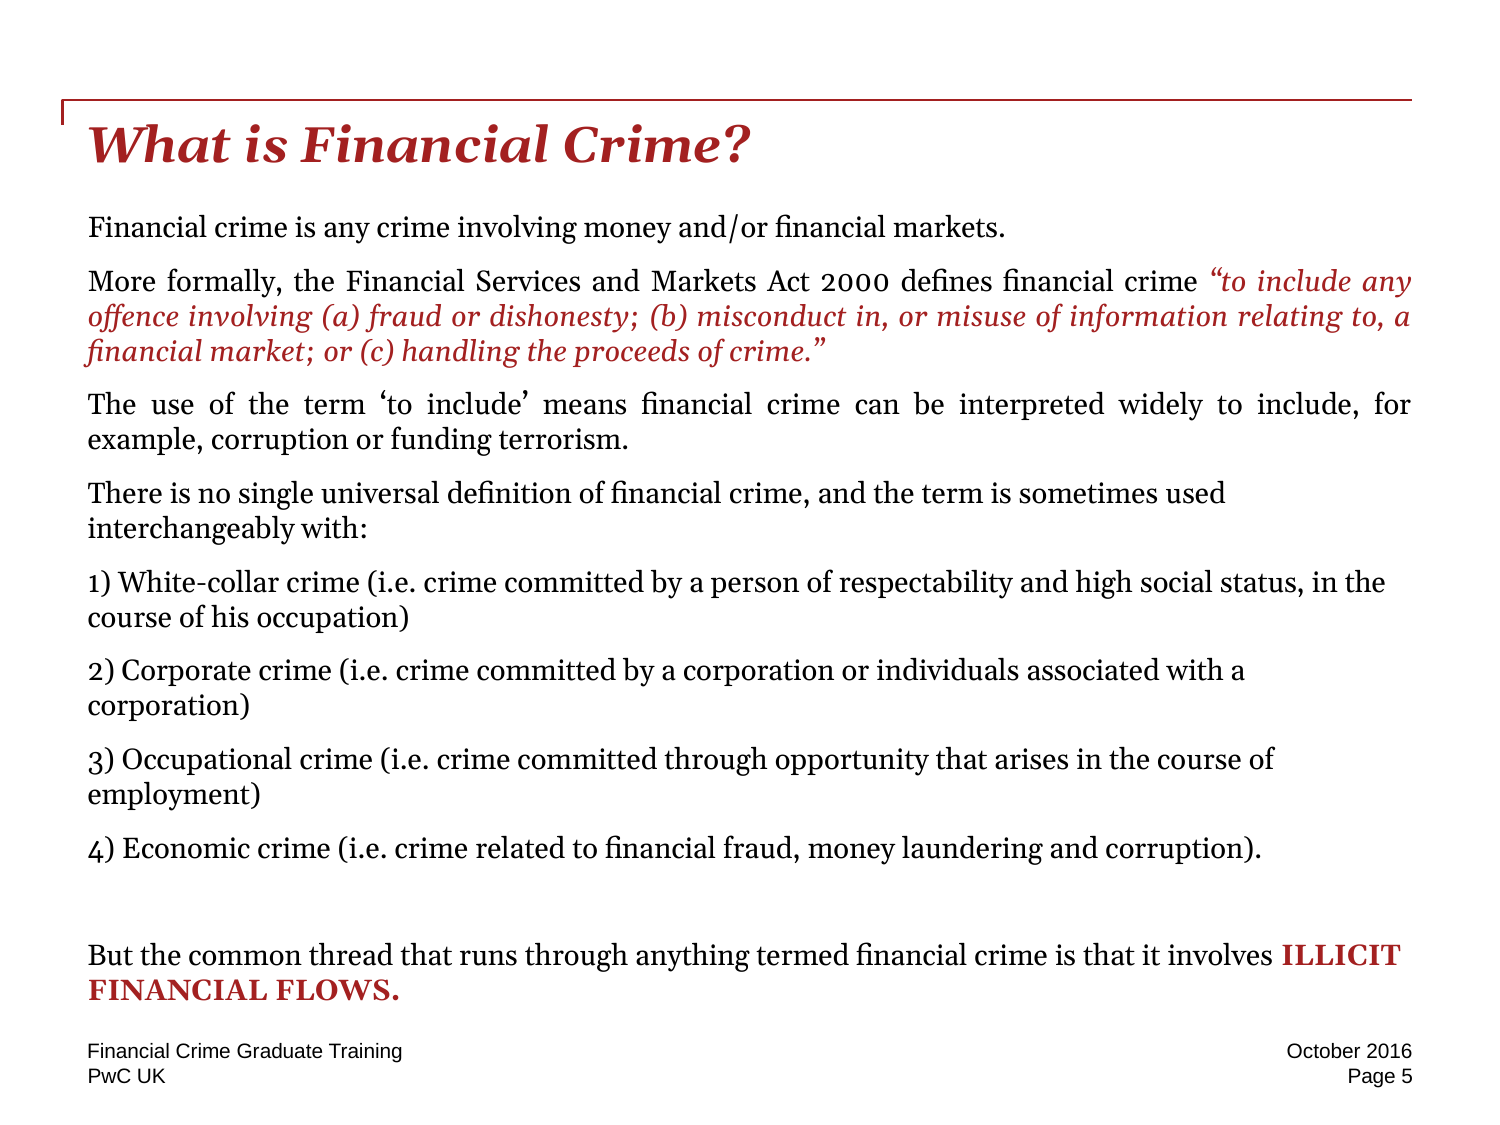

# What is Financial Crime?
Financial crime is any crime involving money and/or financial markets.
More formally, the Financial Services and Markets Act 2000 defines financial crime “to include any offence involving (a) fraud or dishonesty; (b) misconduct in, or misuse of information relating to, a financial market; or (c) handling the proceeds of crime.”
The use of the term ‘to include’ means financial crime can be interpreted widely to include, for example, corruption or funding terrorism.
There is no single universal definition of financial crime, and the term is sometimes used interchangeably with:
1) White-collar crime (i.e. crime committed by a person of respectability and high social status, in the course of his occupation)
2) Corporate crime (i.e. crime committed by a corporation or individuals associated with a corporation)
3) Occupational crime (i.e. crime committed through opportunity that arises in the course of employment)
4) Economic crime (i.e. crime related to financial fraud, money laundering and corruption).

But the common thread that runs through anything termed financial crime is that it involves ILLICIT FINANCIAL FLOWS.

Financial Crime Graduate Training
October 2016
Page 5